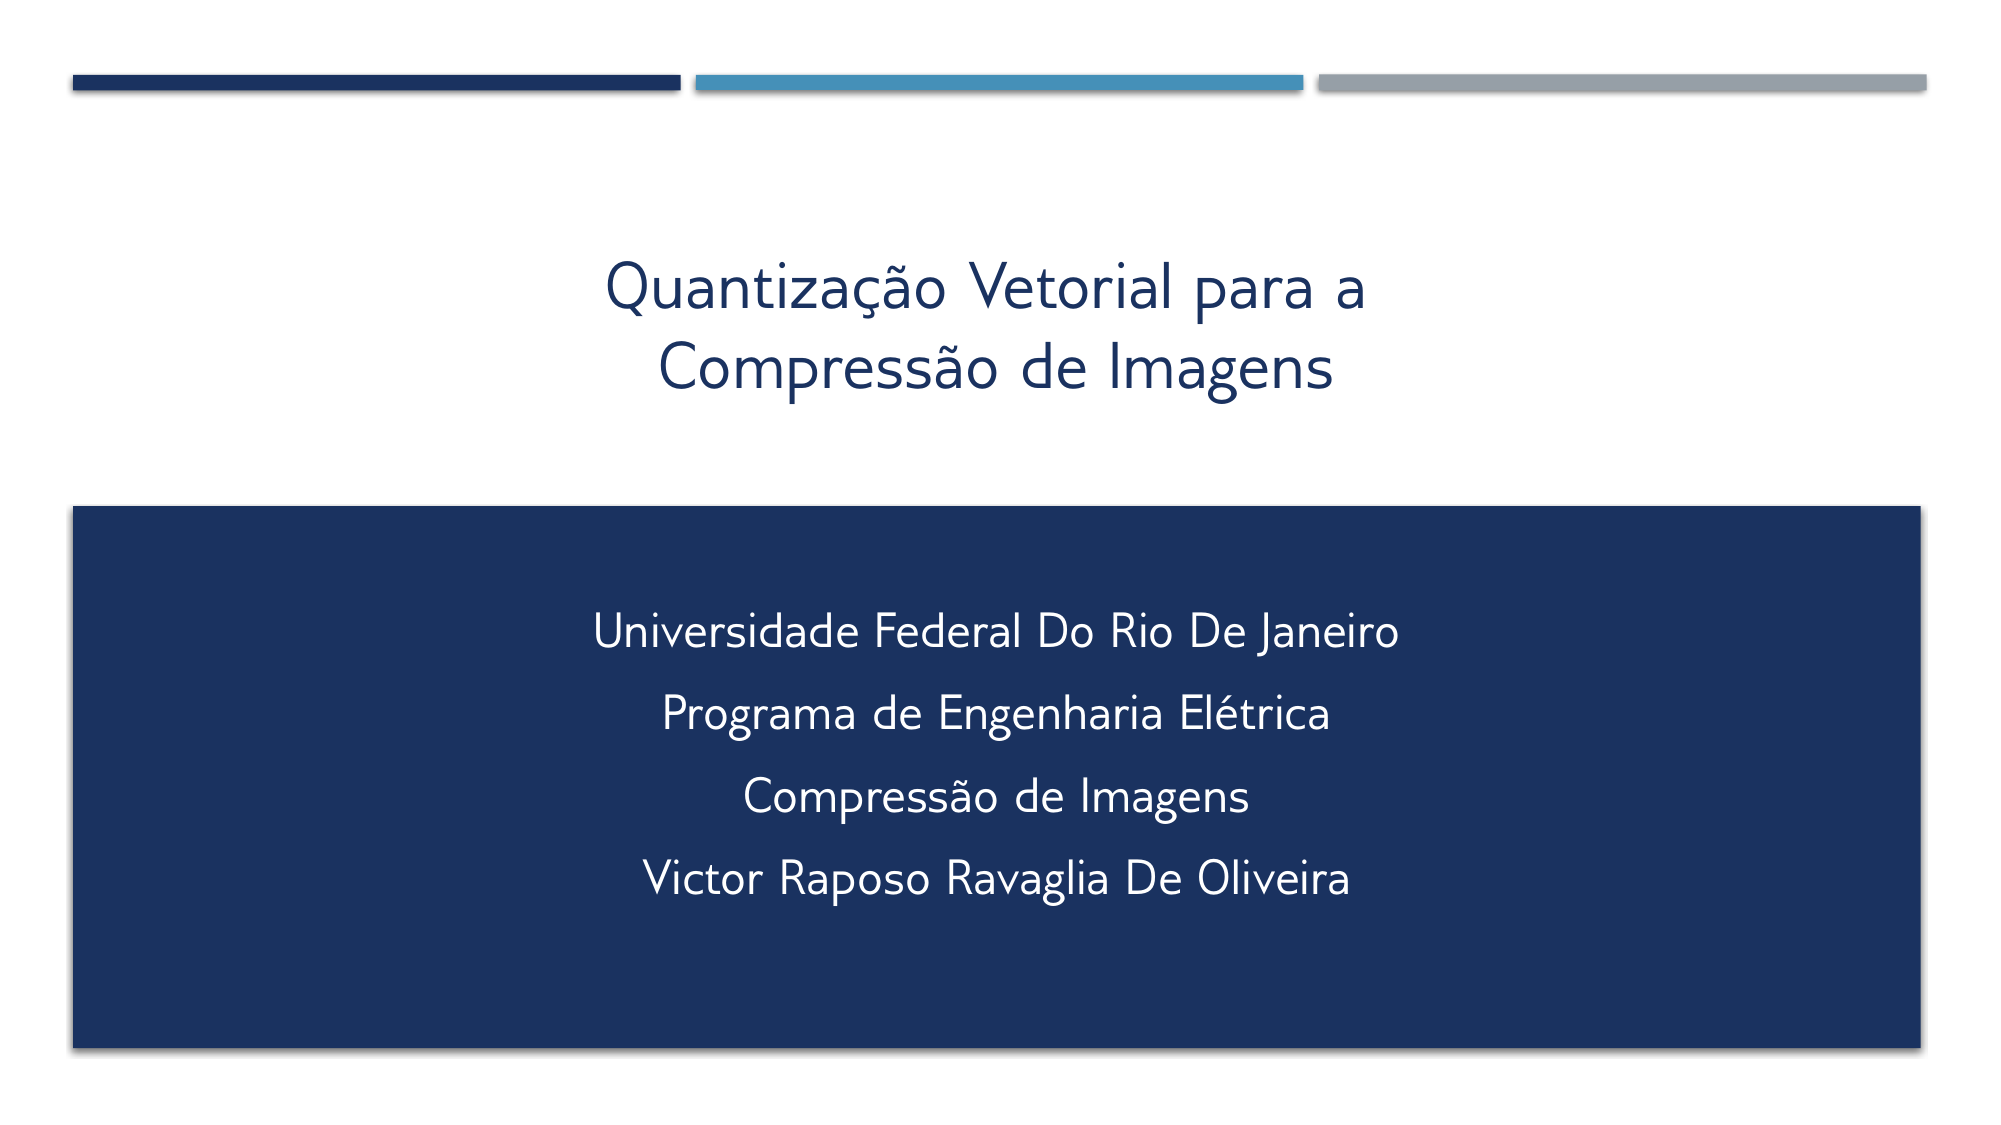

# Quantização Vetorial para a Compressão de Imagens

Universidade Federal Do Rio De Janeiro
Programa de Engenharia Elétrica
Compressão de Imagens
Victor Raposo Ravaglia De Oliveira